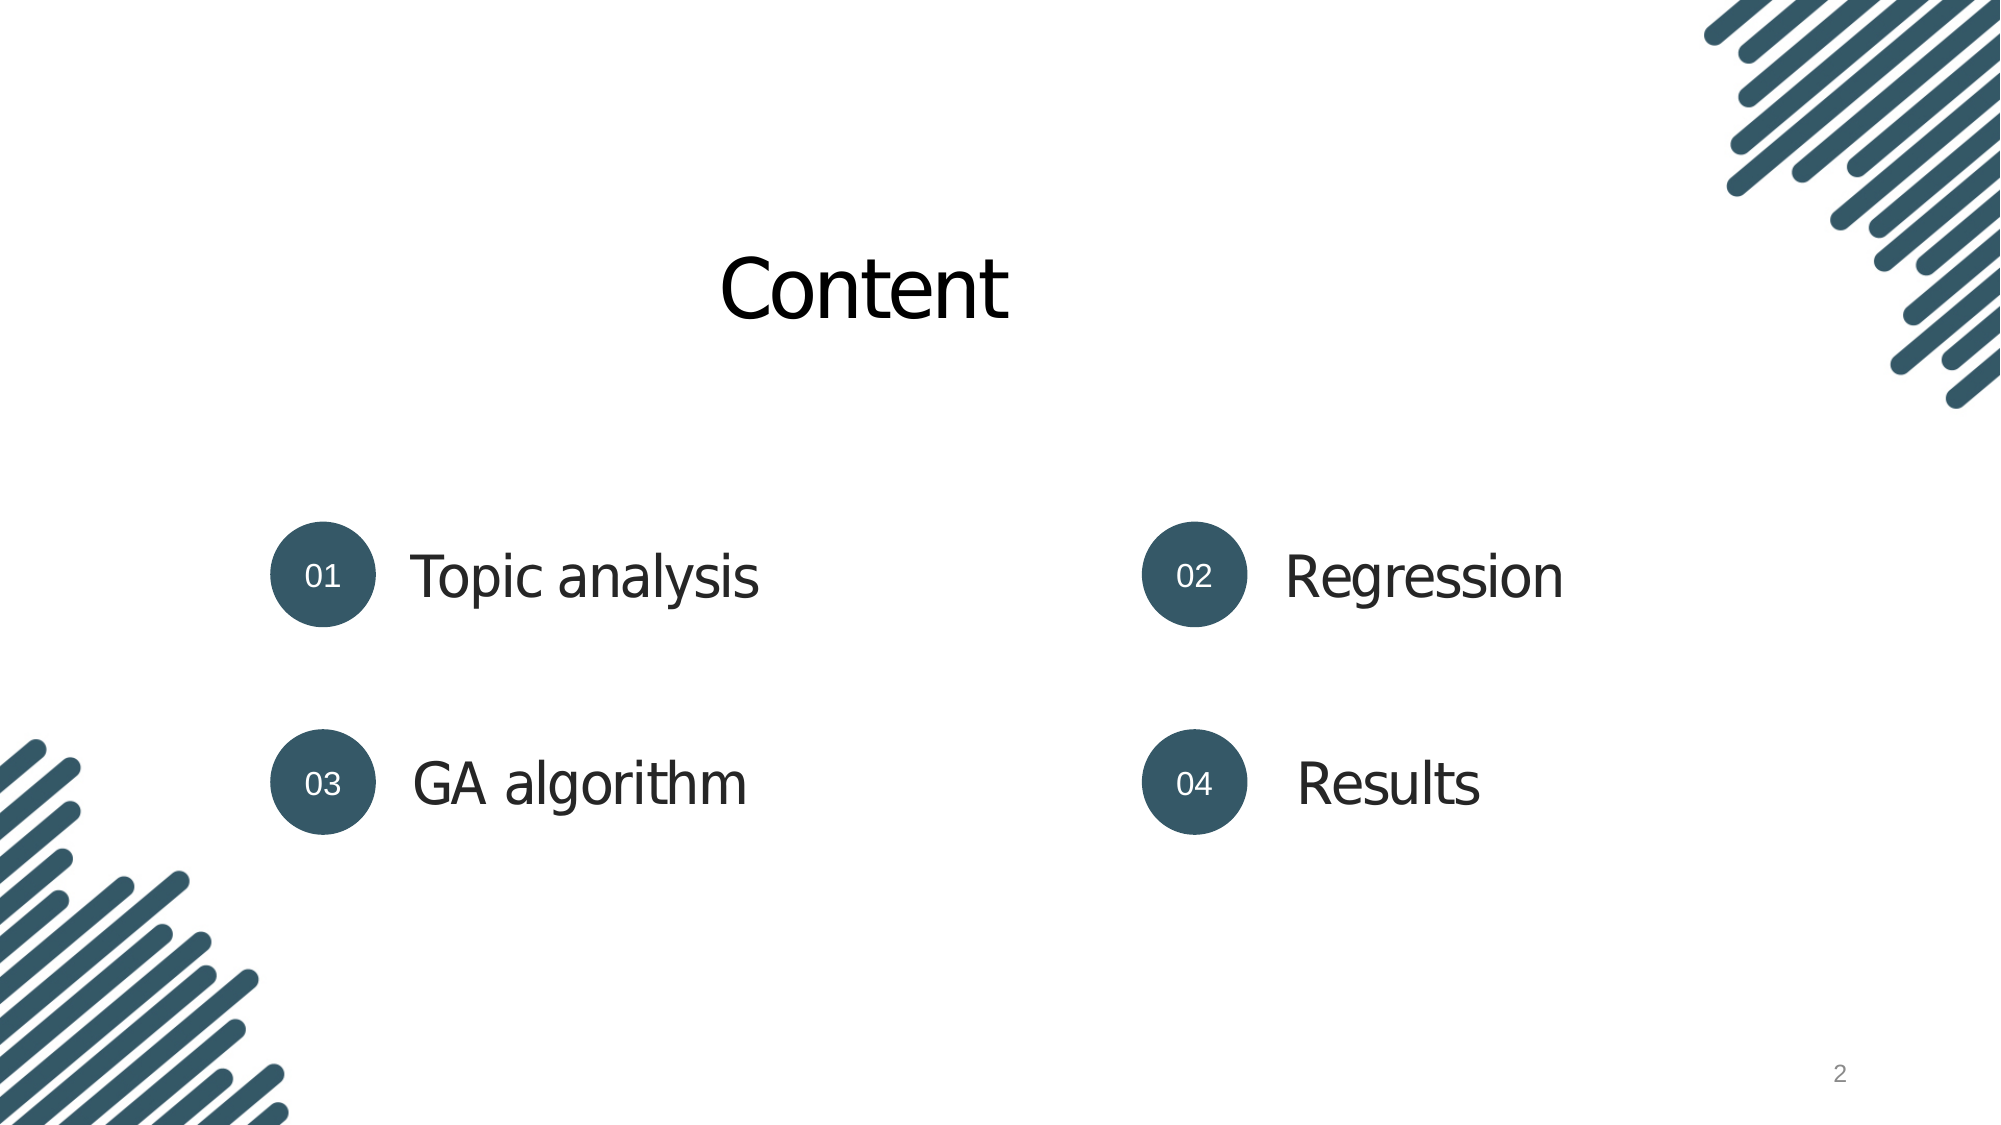

Content
01
02
Topic analysis
Regression
03
04
GA algorithm
Results
2